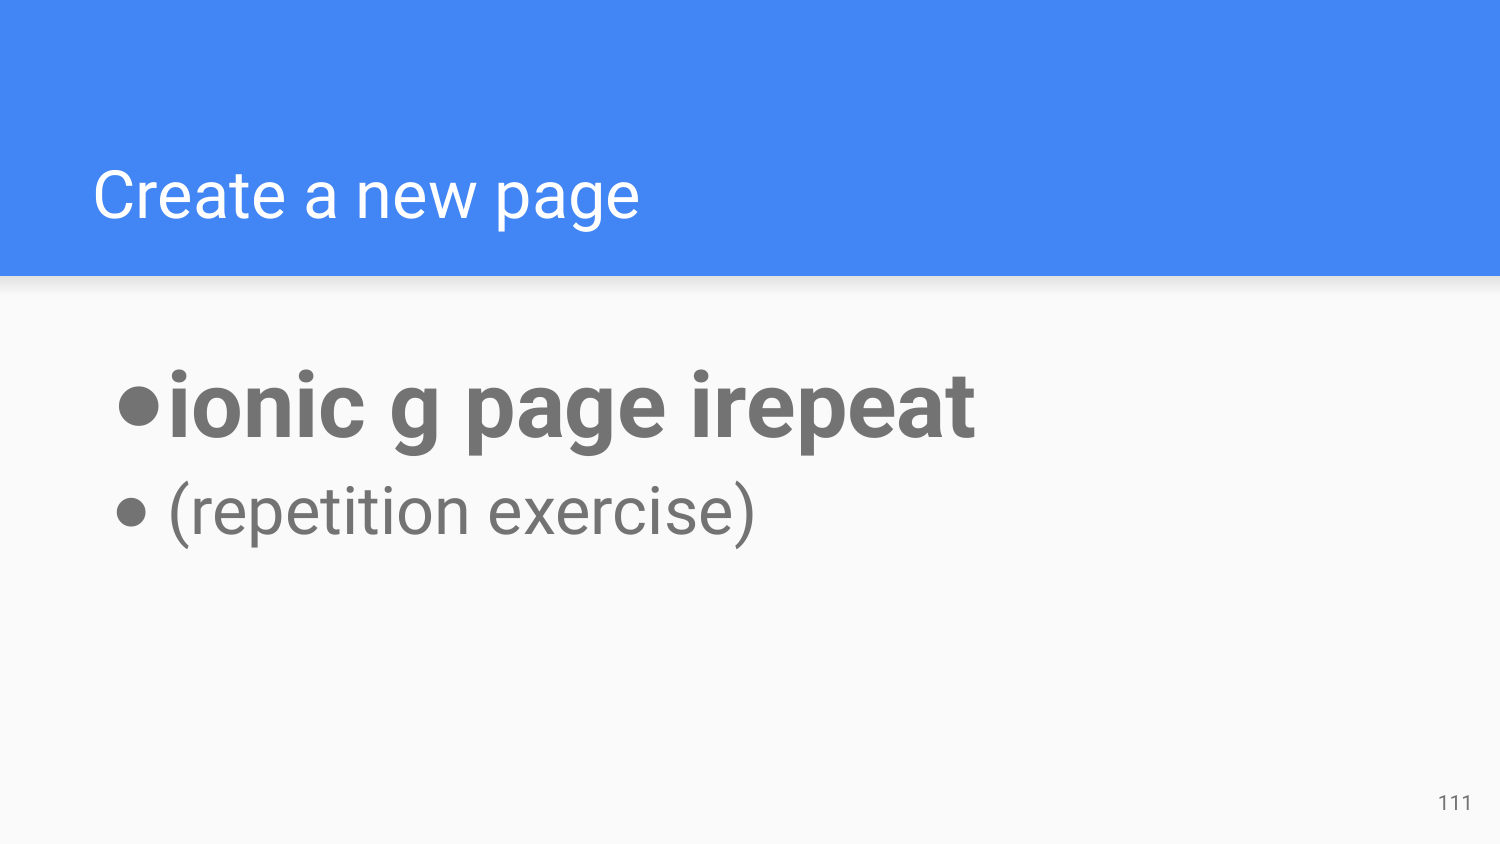

# Create a new page
ionic g page irepeat
(repetition exercise)
111